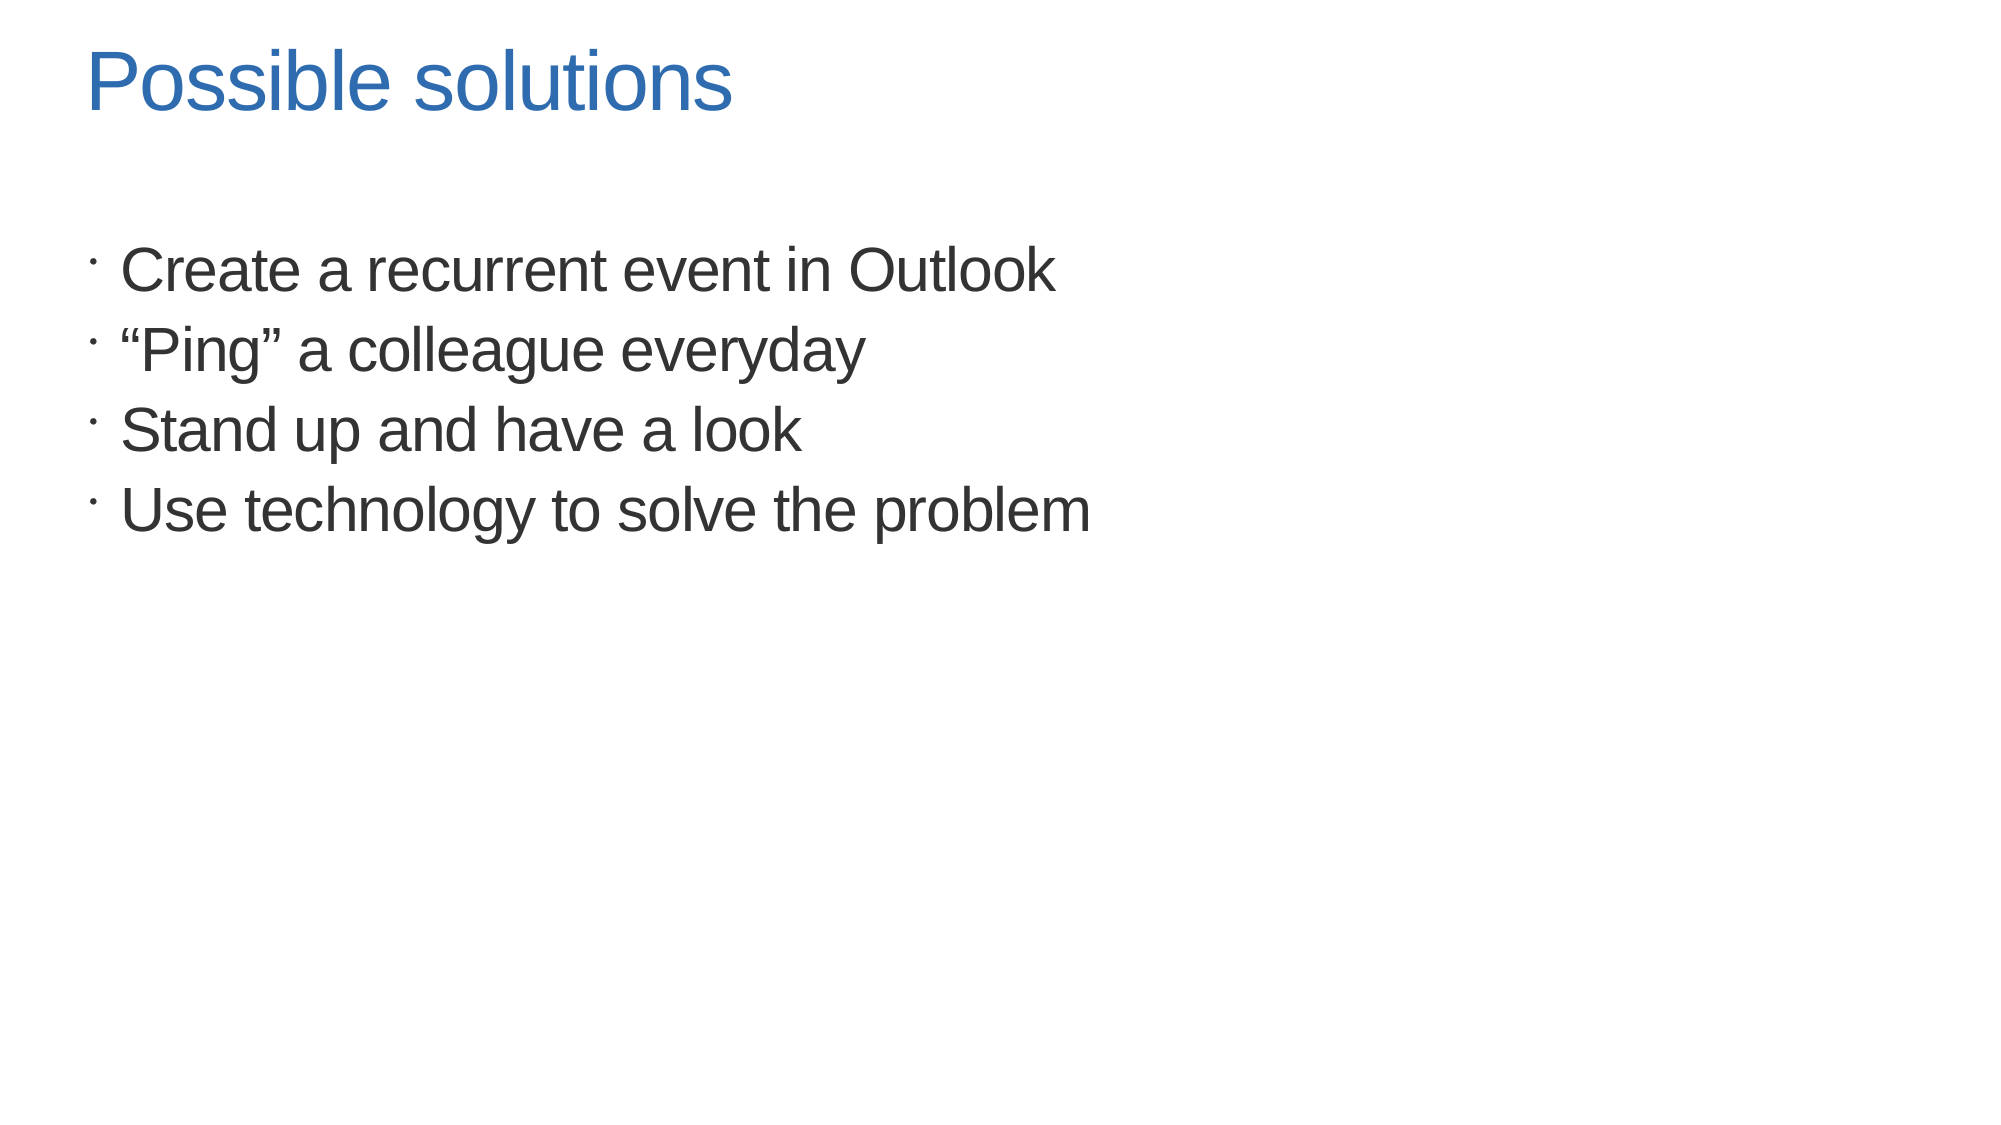

# Possible solutions
Create a recurrent event in Outlook
“Ping” a colleague everyday
Stand up and have a look
Use technology to solve the problem